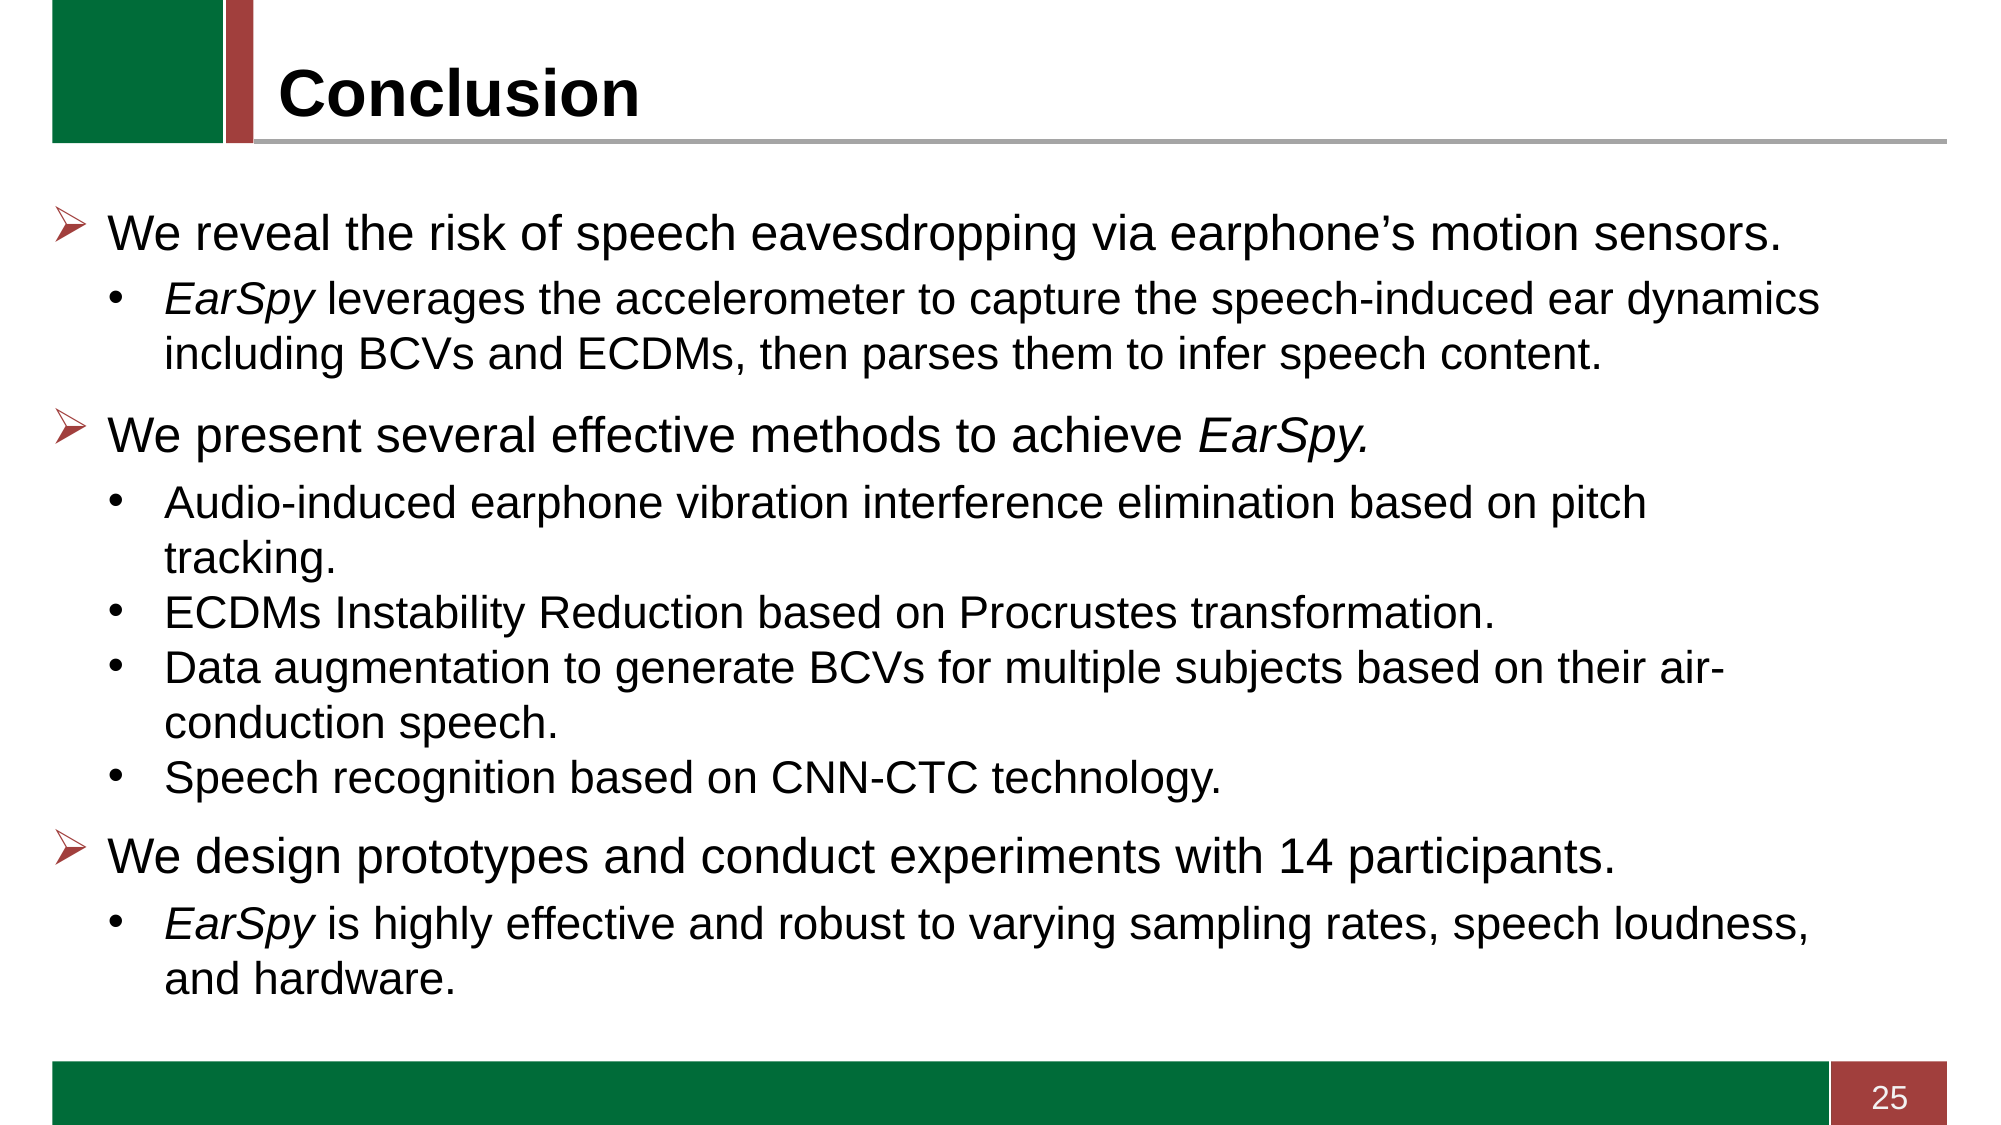

# Conclusion
We reveal the risk of speech eavesdropping via earphone’s motion sensors.
EarSpy leverages the accelerometer to capture the speech-induced ear dynamics including BCVs and ECDMs, then parses them to infer speech content.
We present several effective methods to achieve EarSpy.
Audio-induced earphone vibration interference elimination based on pitch tracking.
ECDMs Instability Reduction based on Procrustes transformation.
Data augmentation to generate BCVs for multiple subjects based on their air-conduction speech.
Speech recognition based on CNN-CTC technology.
We design prototypes and conduct experiments with 14 participants.
EarSpy is highly effective and robust to varying sampling rates, speech loudness, and hardware.